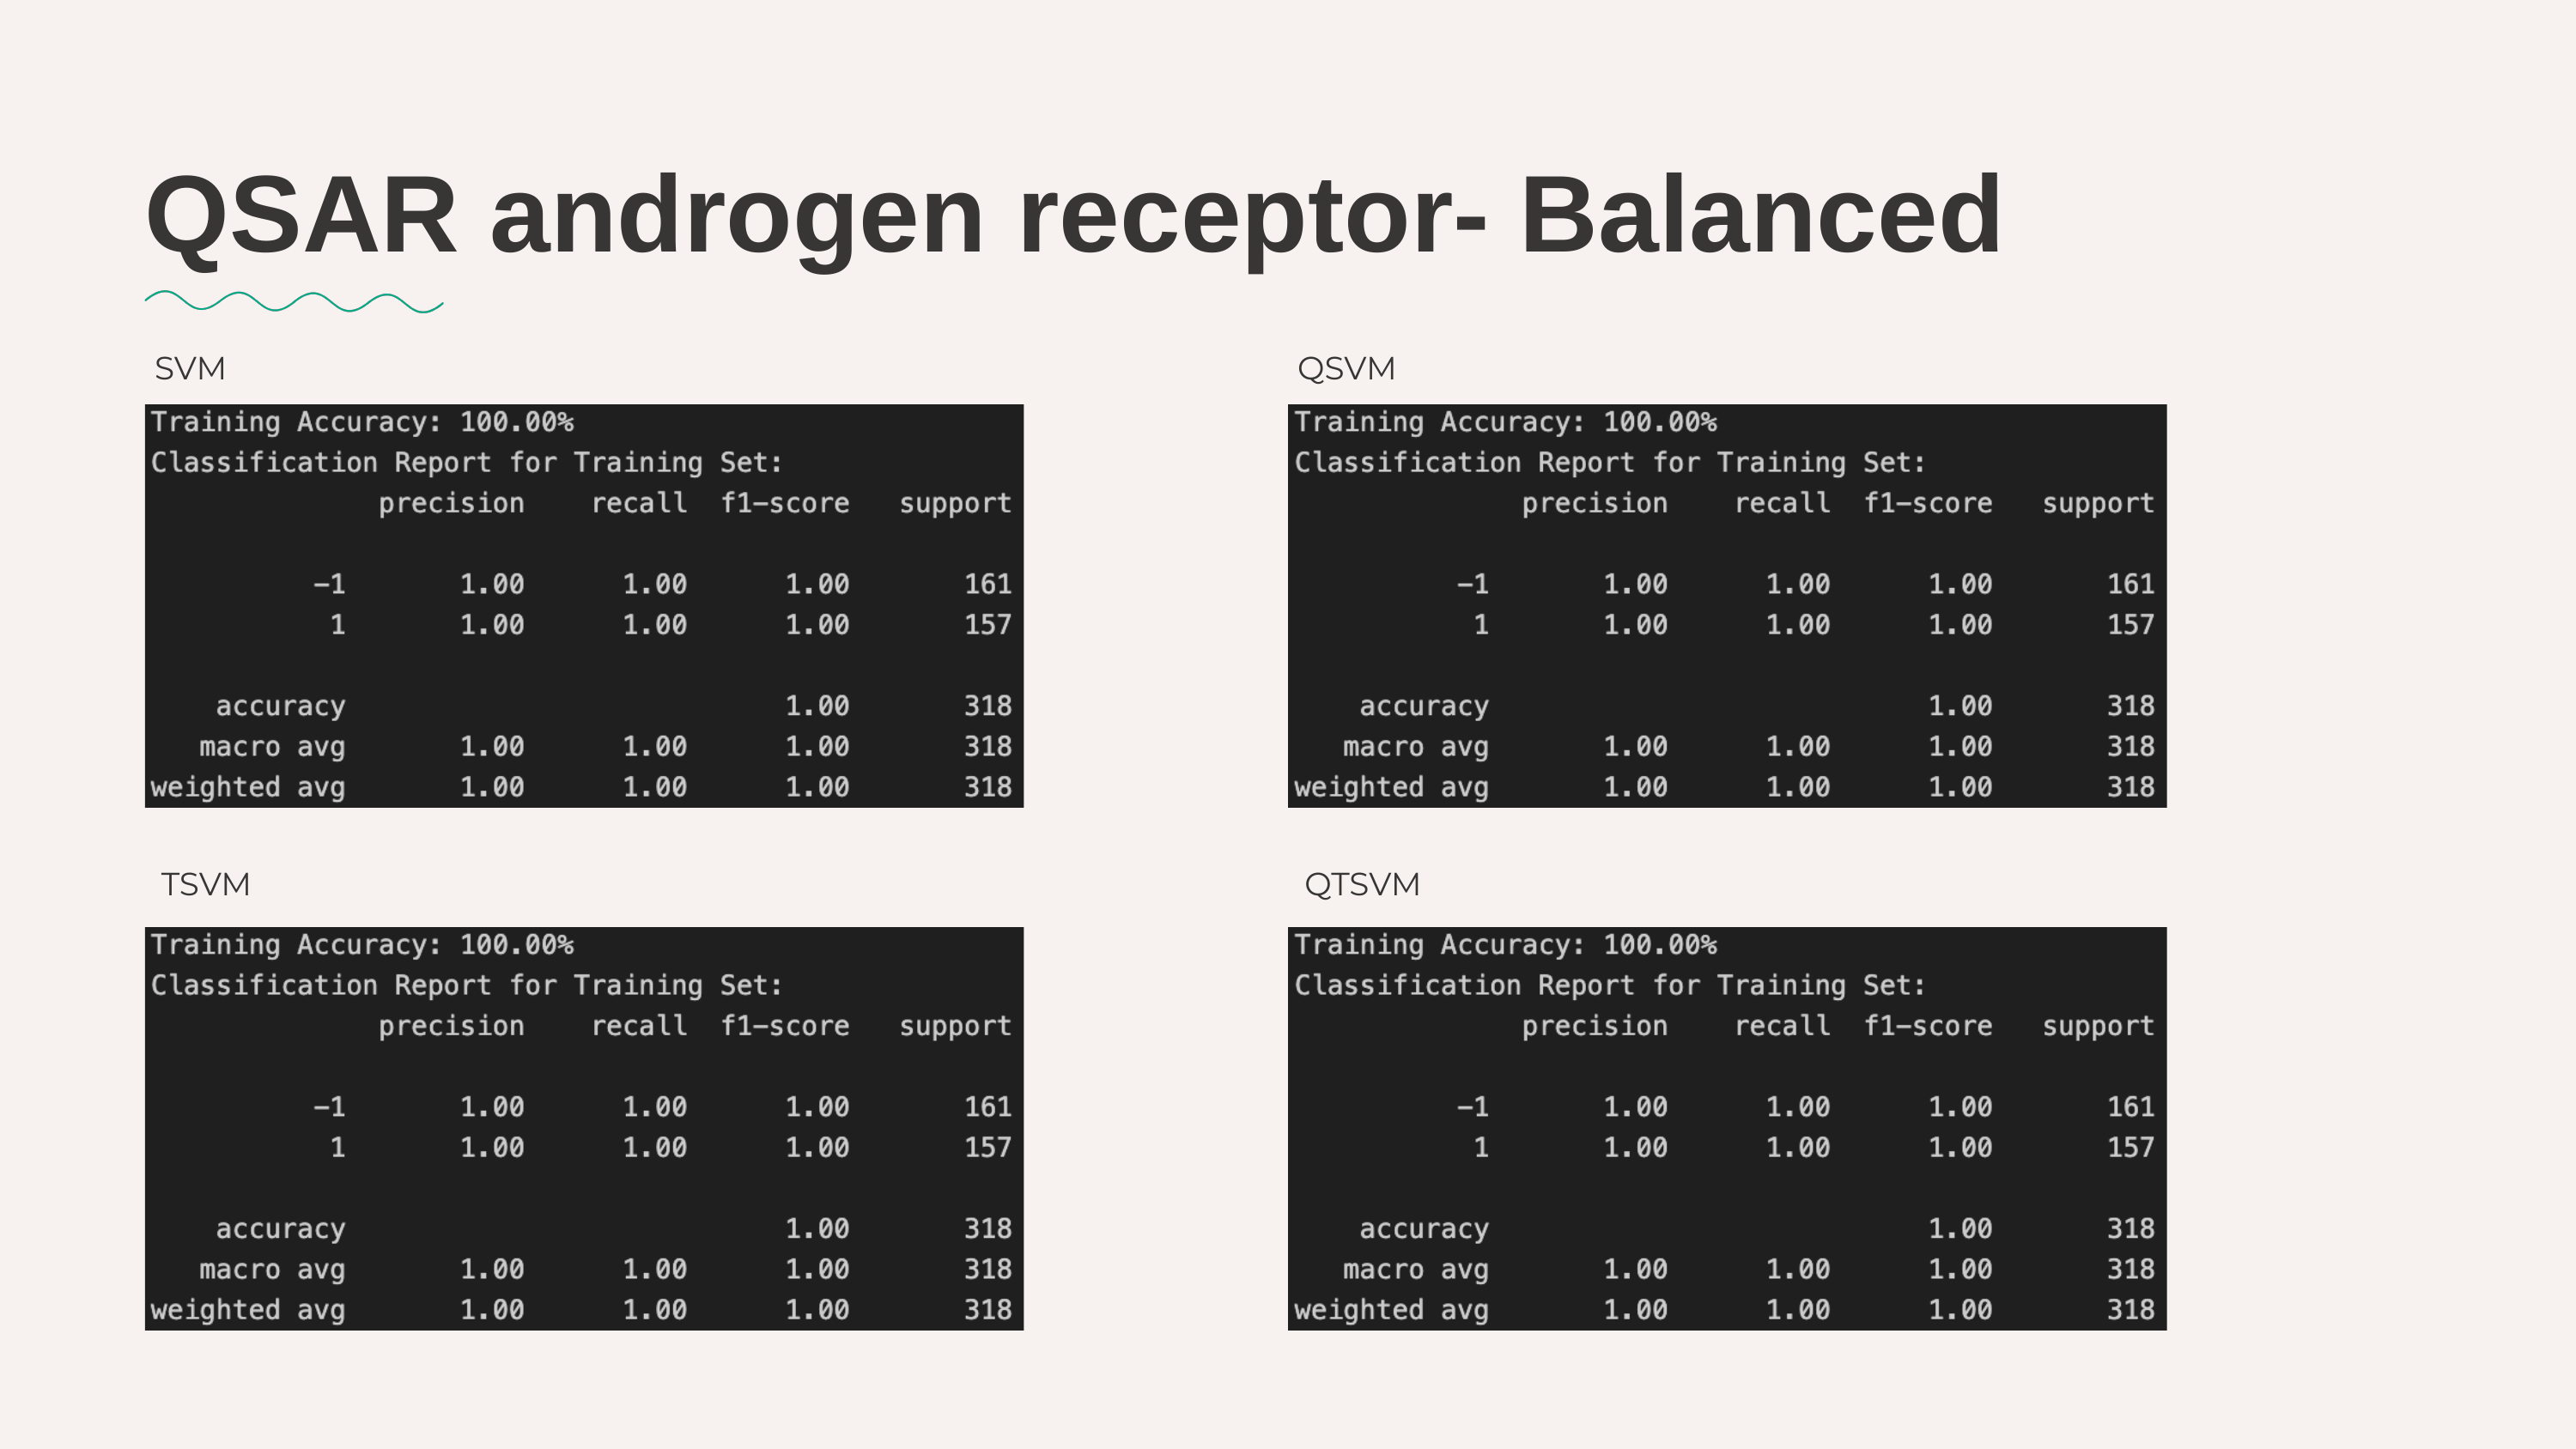

QSAR androgen receptor- Balanced

SVM
QSVM

TSVM
QTSVM